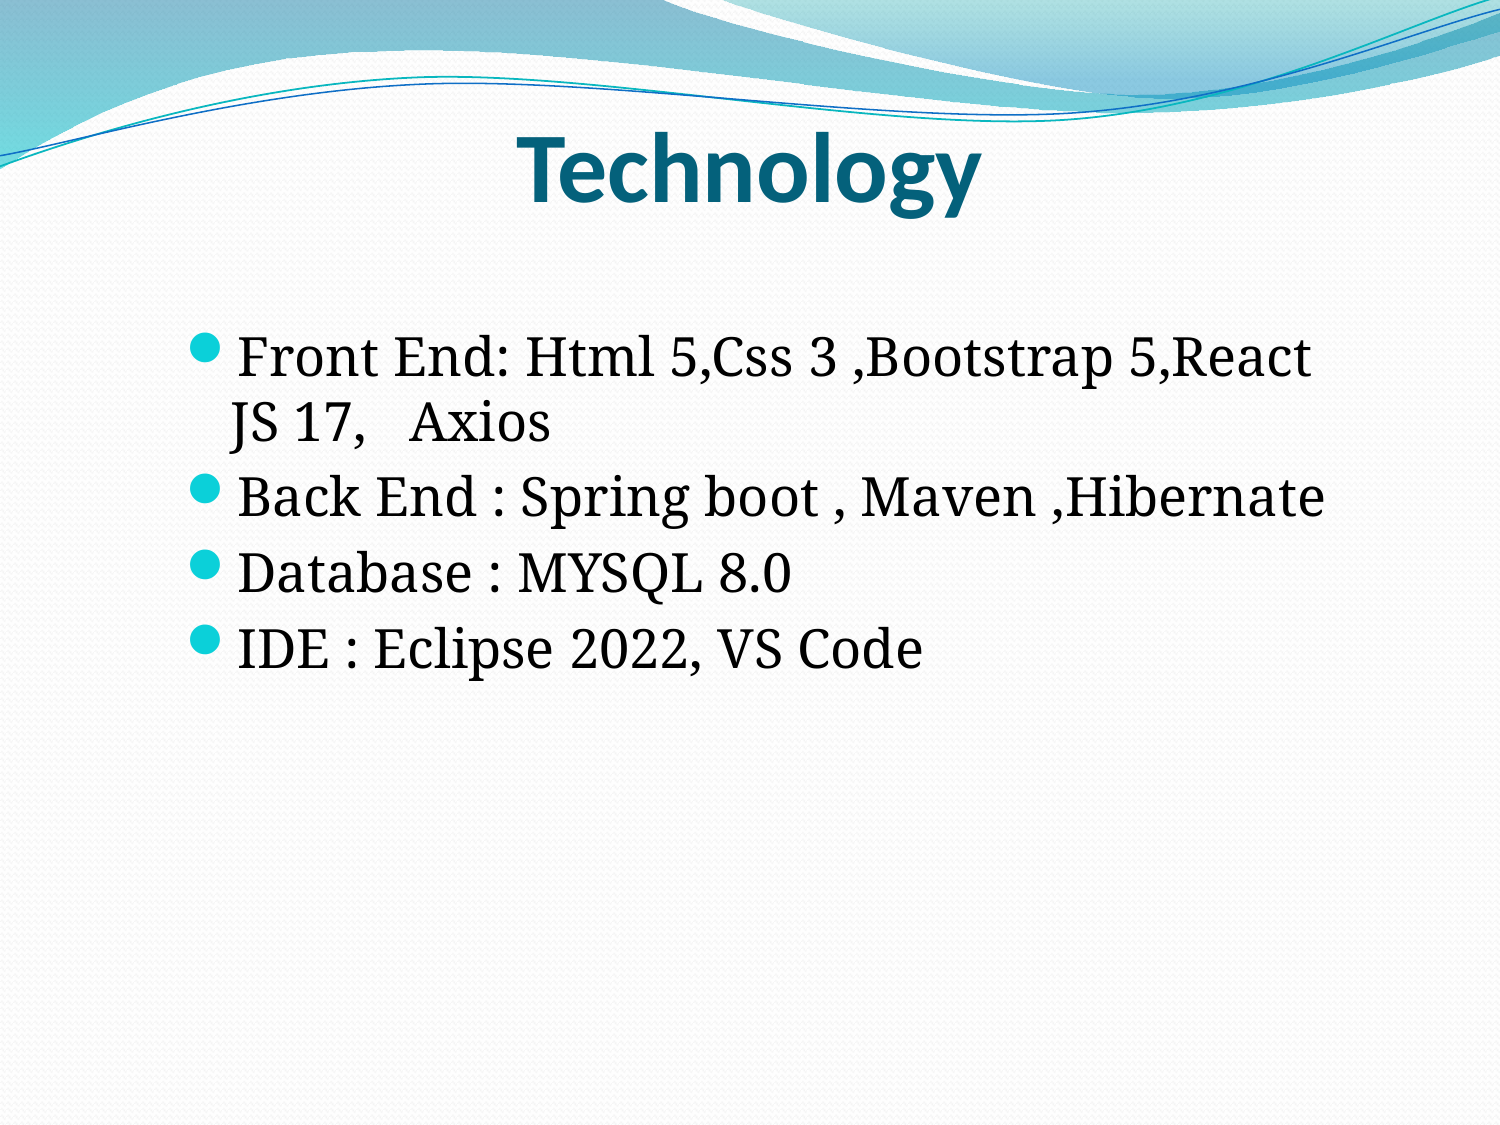

# Technology
Front End: Html 5,Css 3 ,Bootstrap 5,React JS 17,   Axios
Back End : Spring boot , Maven ,Hibernate
Database : MYSQL 8.0
IDE : Eclipse 2022, VS Code